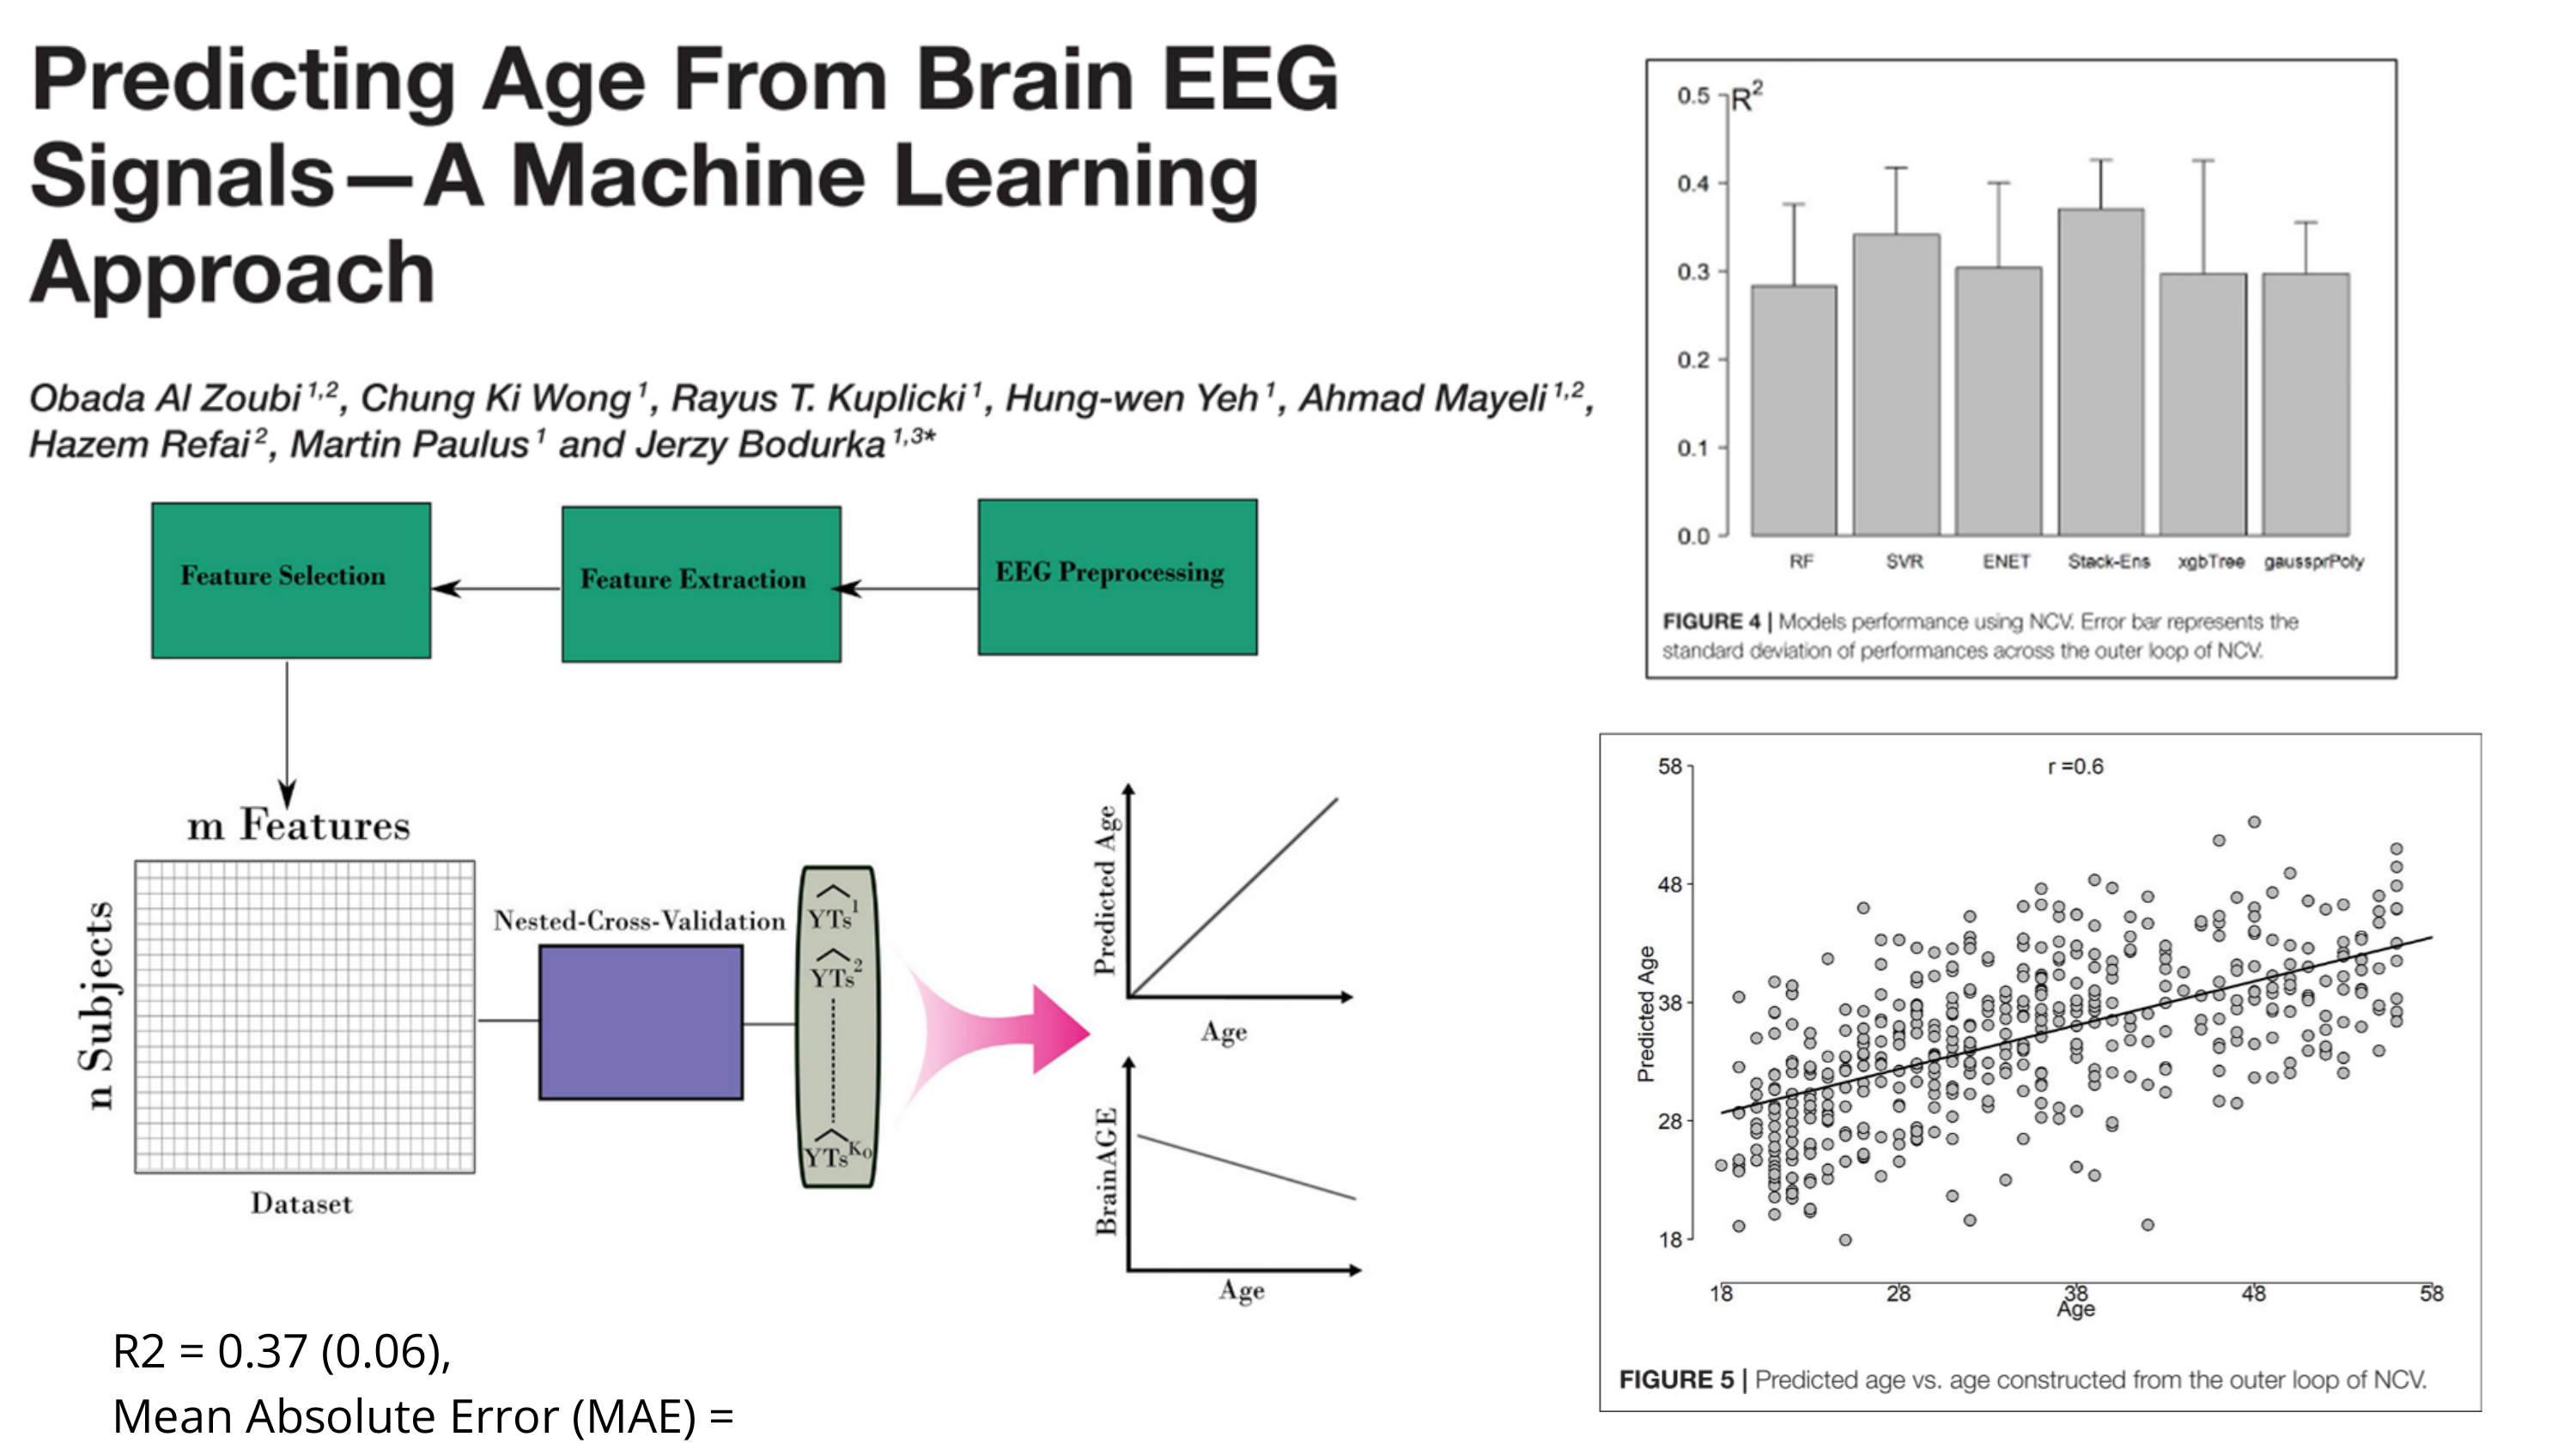

R2 = 0.37 (0.06),
Mean Absolute Error (MAE) = 6.87(0.69)